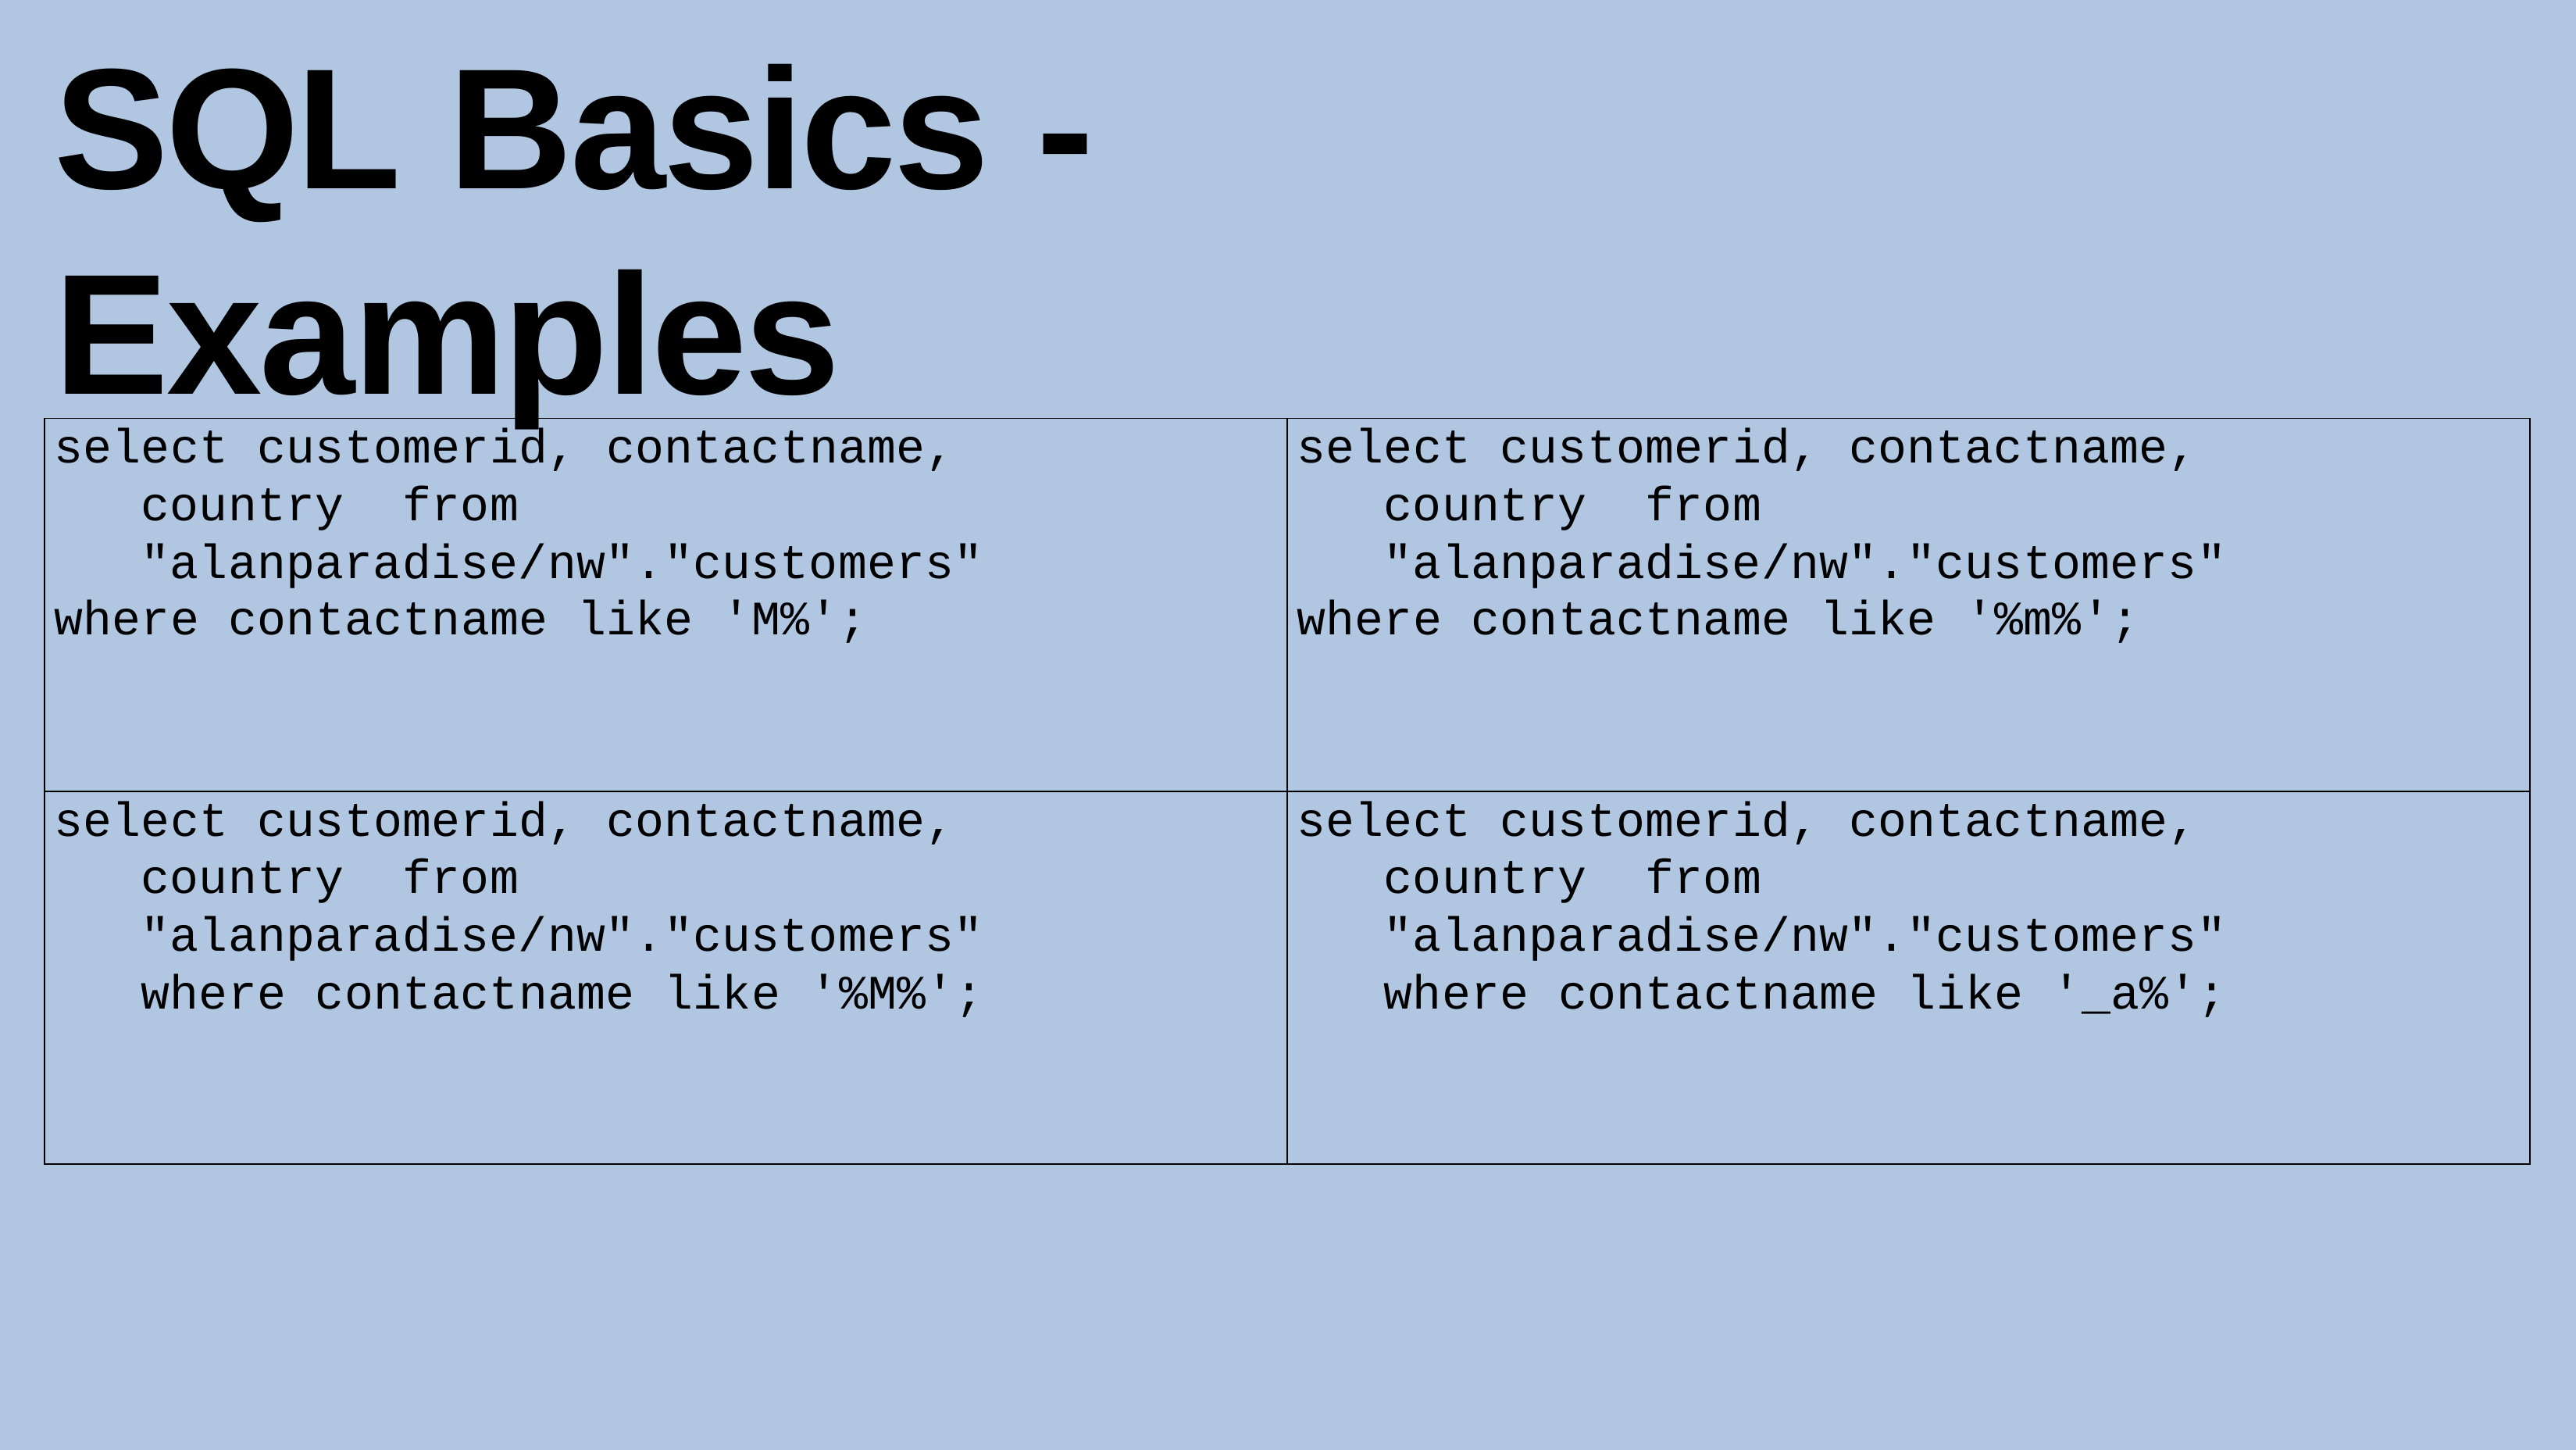

# SQL Basics - Examples
| select customerid, contactname, country from "alanparadise/nw"."customers" where contactname like 'M%'; | select customerid, contactname, country from "alanparadise/nw"."customers" where contactname like '%m%'; |
| --- | --- |
| select customerid, contactname, country from "alanparadise/nw"."customers" where contactname like '%M%'; | select customerid, contactname, country from "alanparadise/nw"."customers" where contactname like '\_a%'; |